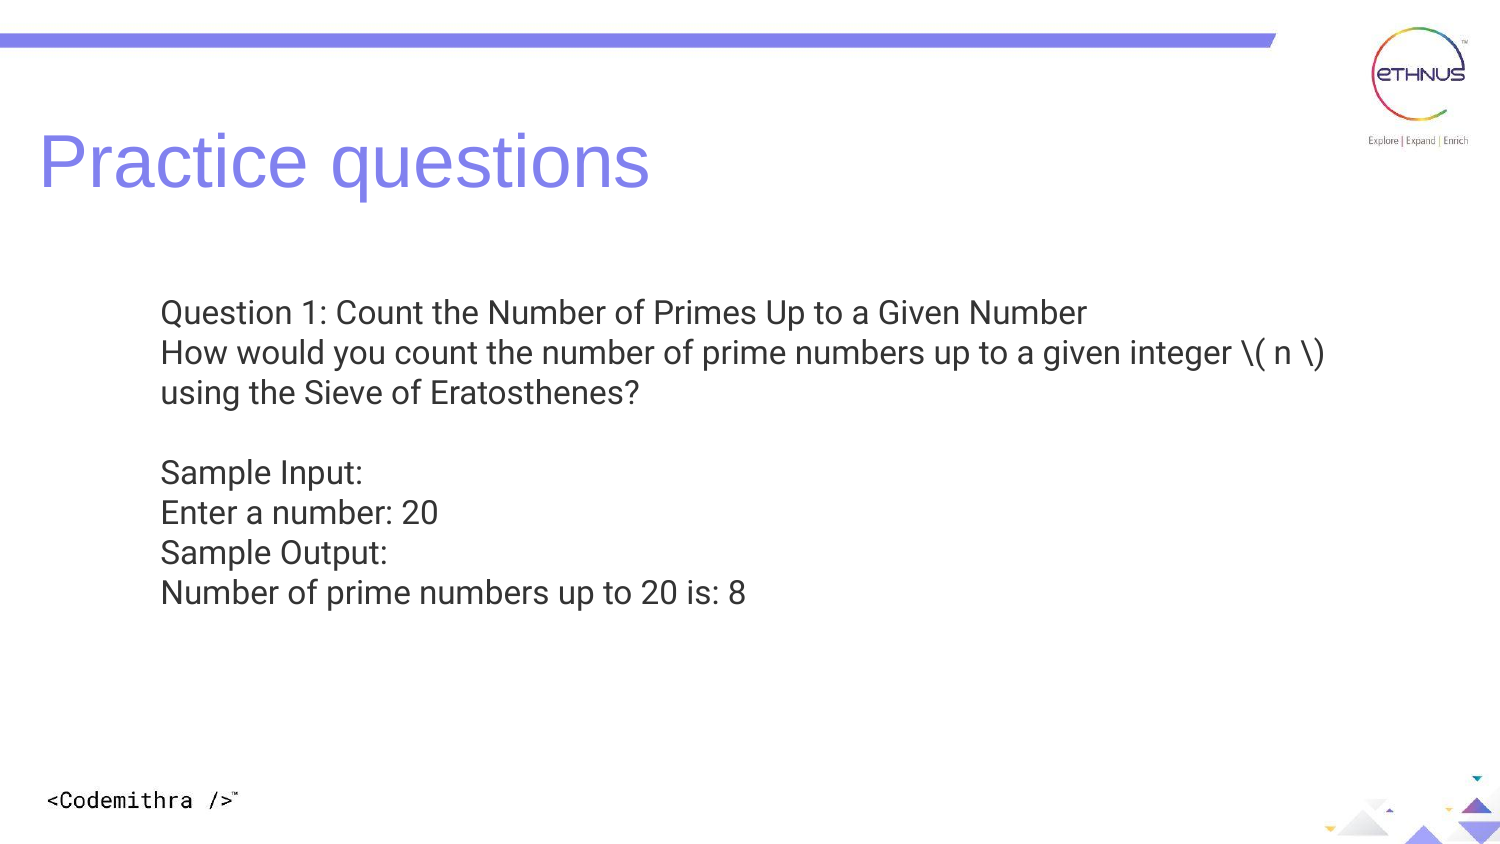

Practice questions
Question 1: Count the Number of Primes Up to a Given Number
How would you count the number of prime numbers up to a given integer \( n \) using the Sieve of Eratosthenes?

Sample Input:
Enter a number: 20
Sample Output:
Number of prime numbers up to 20 is: 8